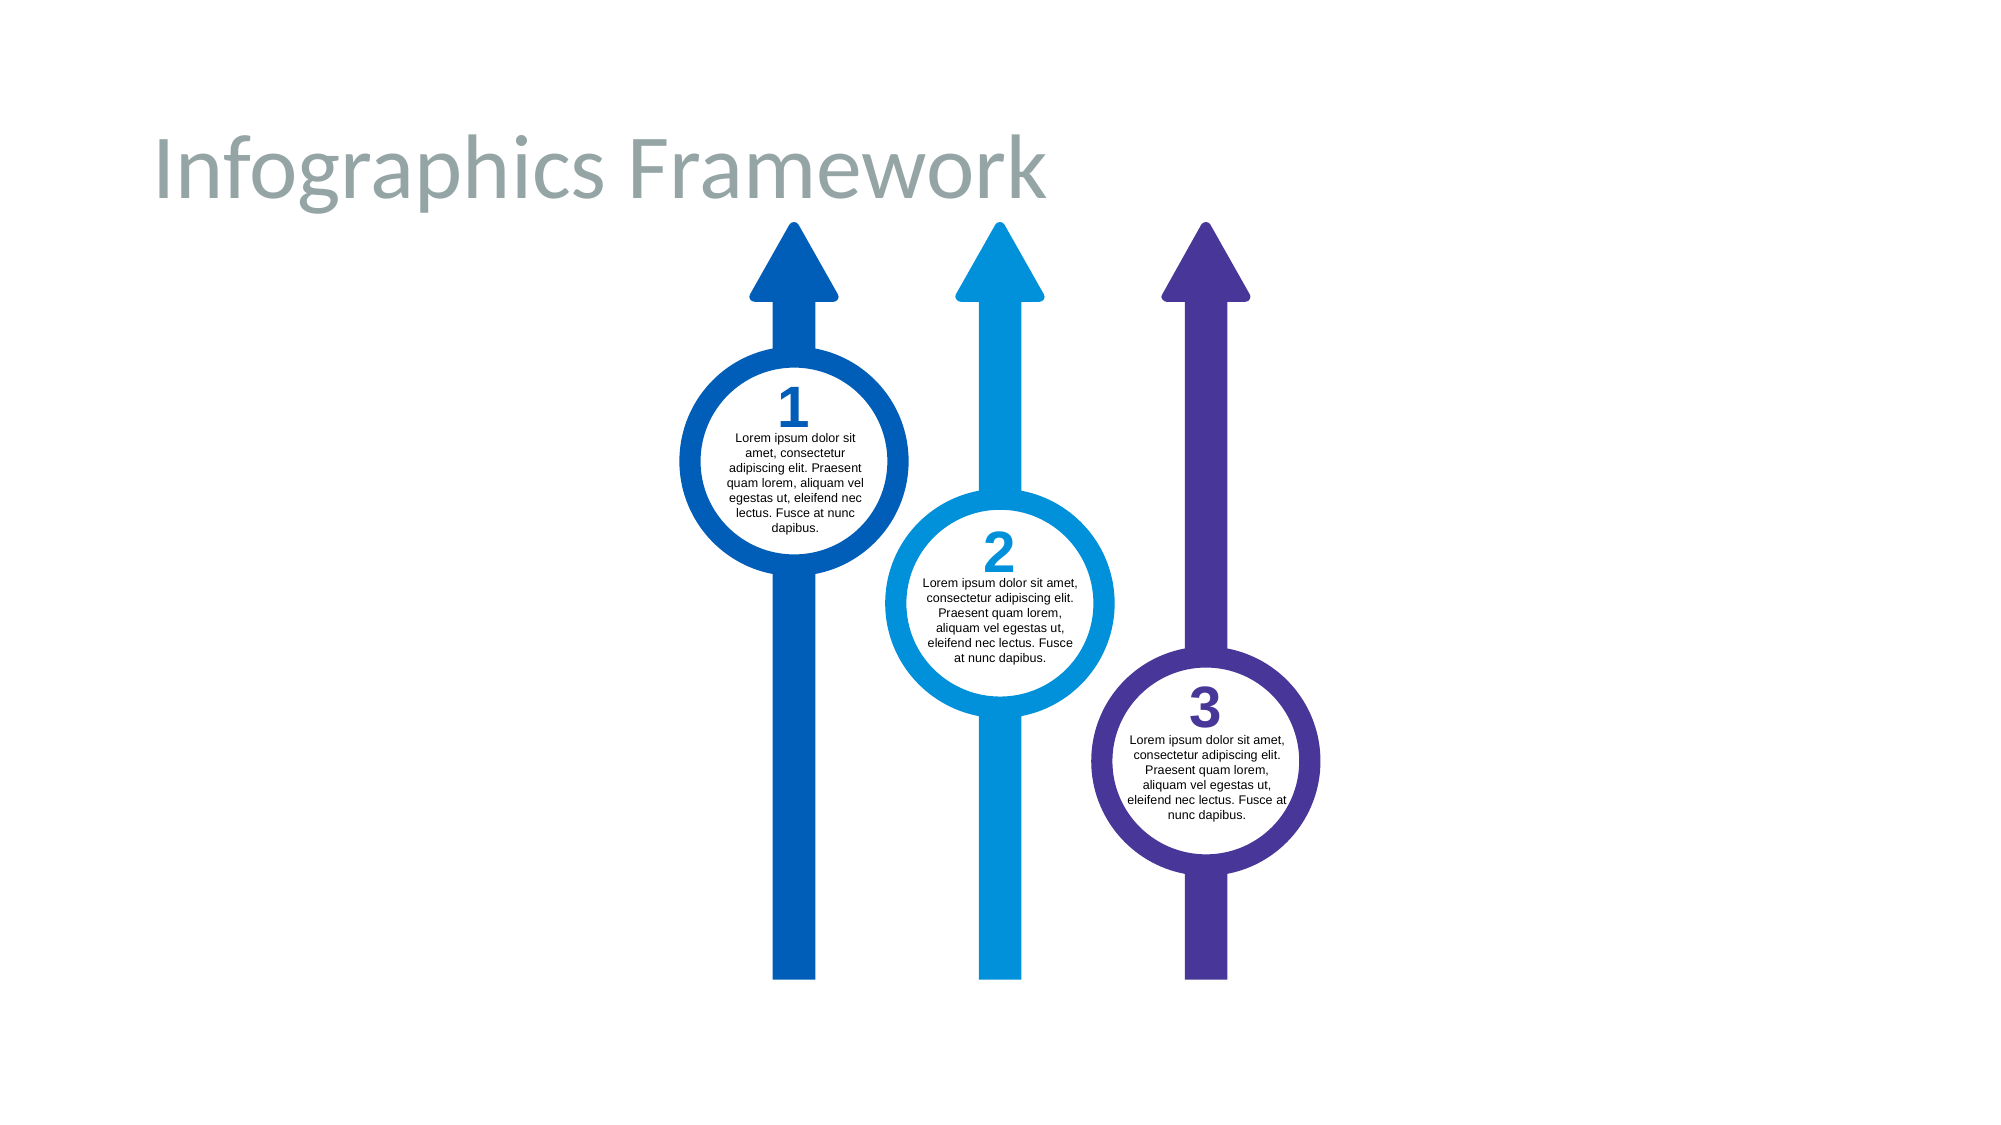

# Infographics Framework

1
Lorem ipsum dolor sit amet, consectetur adipiscing elit. Praesent quam lorem, aliquam vel egestas ut, eleifend nec lectus. Fusce at nunc dapibus.
2
Lorem ipsum dolor sit amet, consectetur adipiscing elit. Praesent quam lorem, aliquam vel egestas ut, eleifend nec lectus. Fusce at nunc dapibus.
3
Lorem ipsum dolor sit amet, consectetur adipiscing elit. Praesent quam lorem, aliquam vel egestas ut, eleifend nec lectus. Fusce at nunc dapibus.